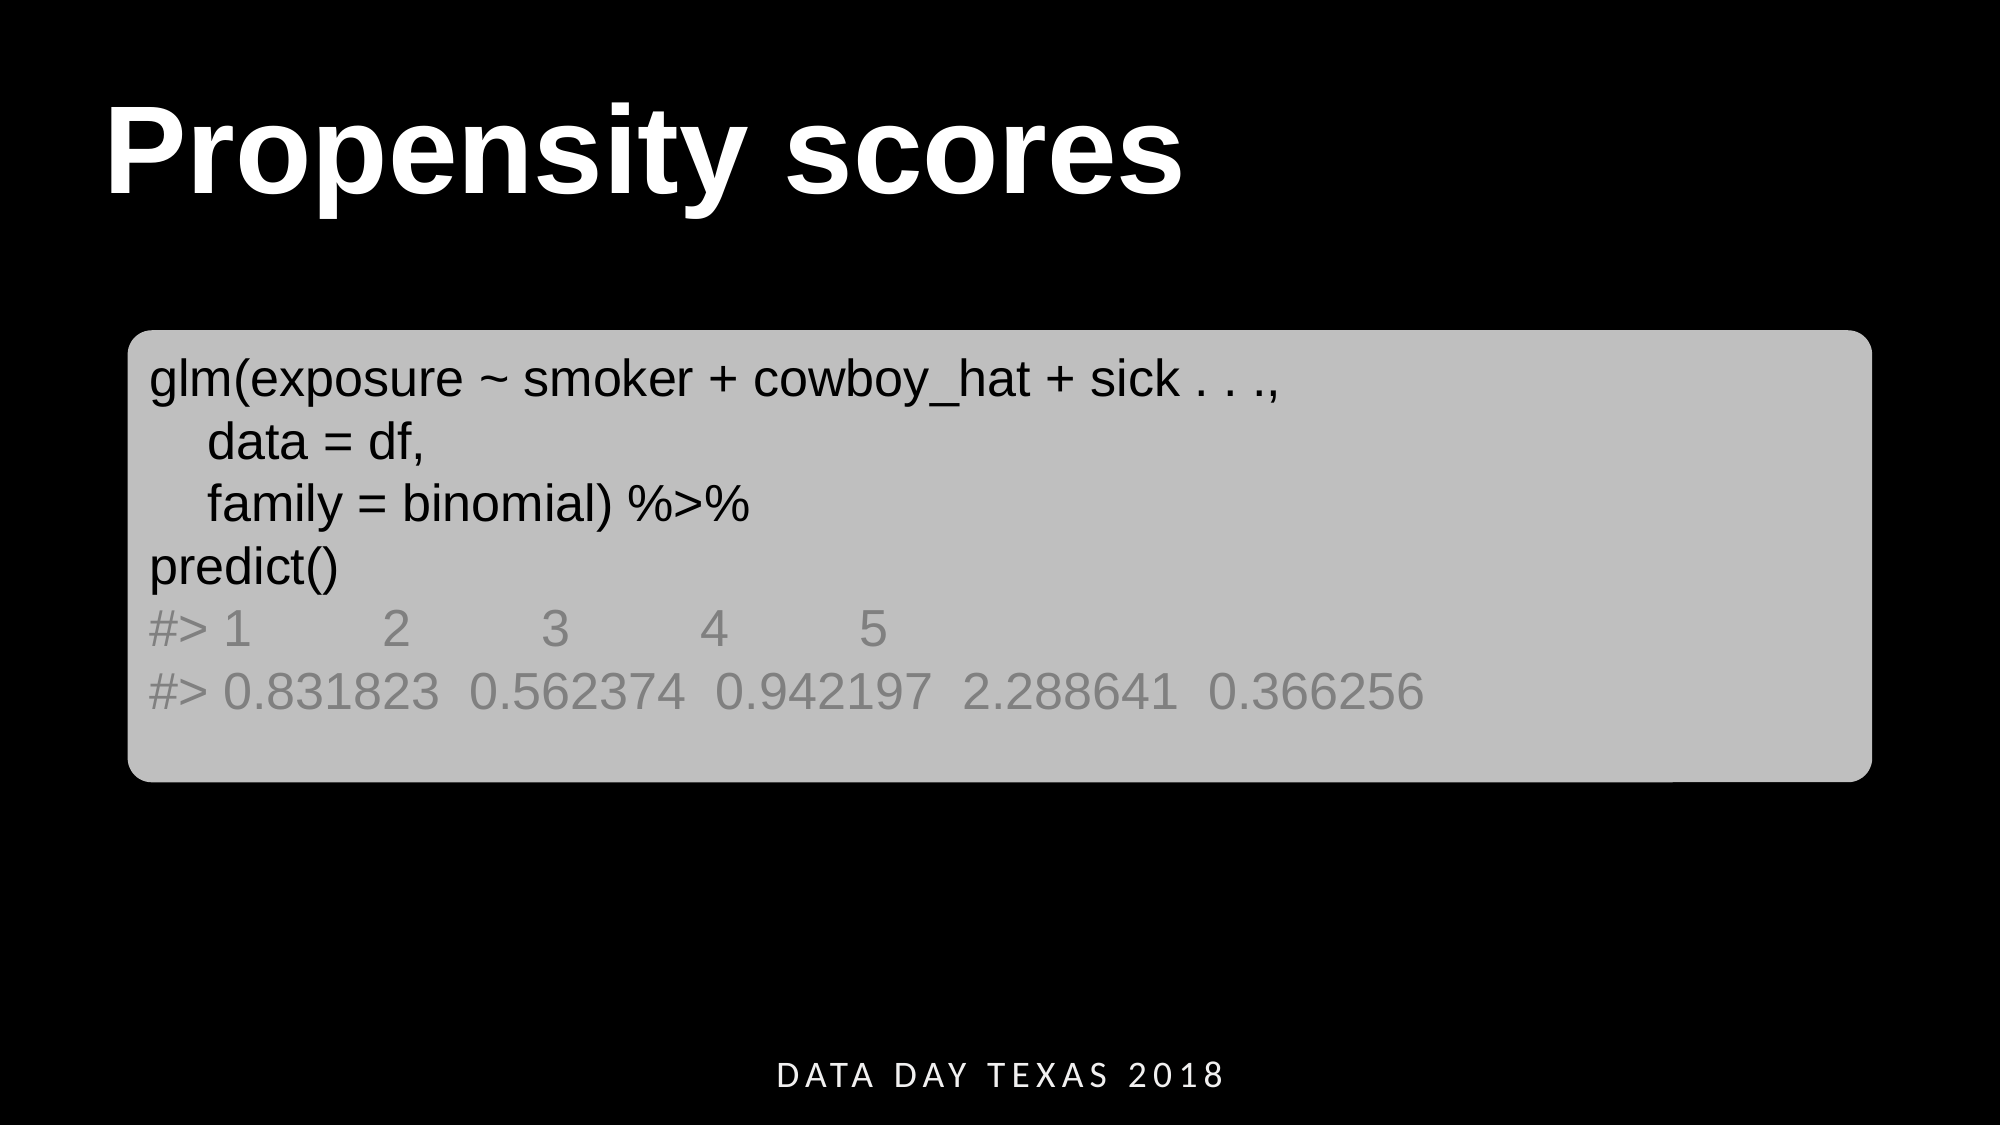

Propensity scores

glm(exposure ~ smoker + cowboy_hat + sick . . .,
    data = df,
    family = binomial) %>%
predict()
#> 1         2         3         4         5
#> 0.831823  0.562374  0.942197  2.288641  0.366256